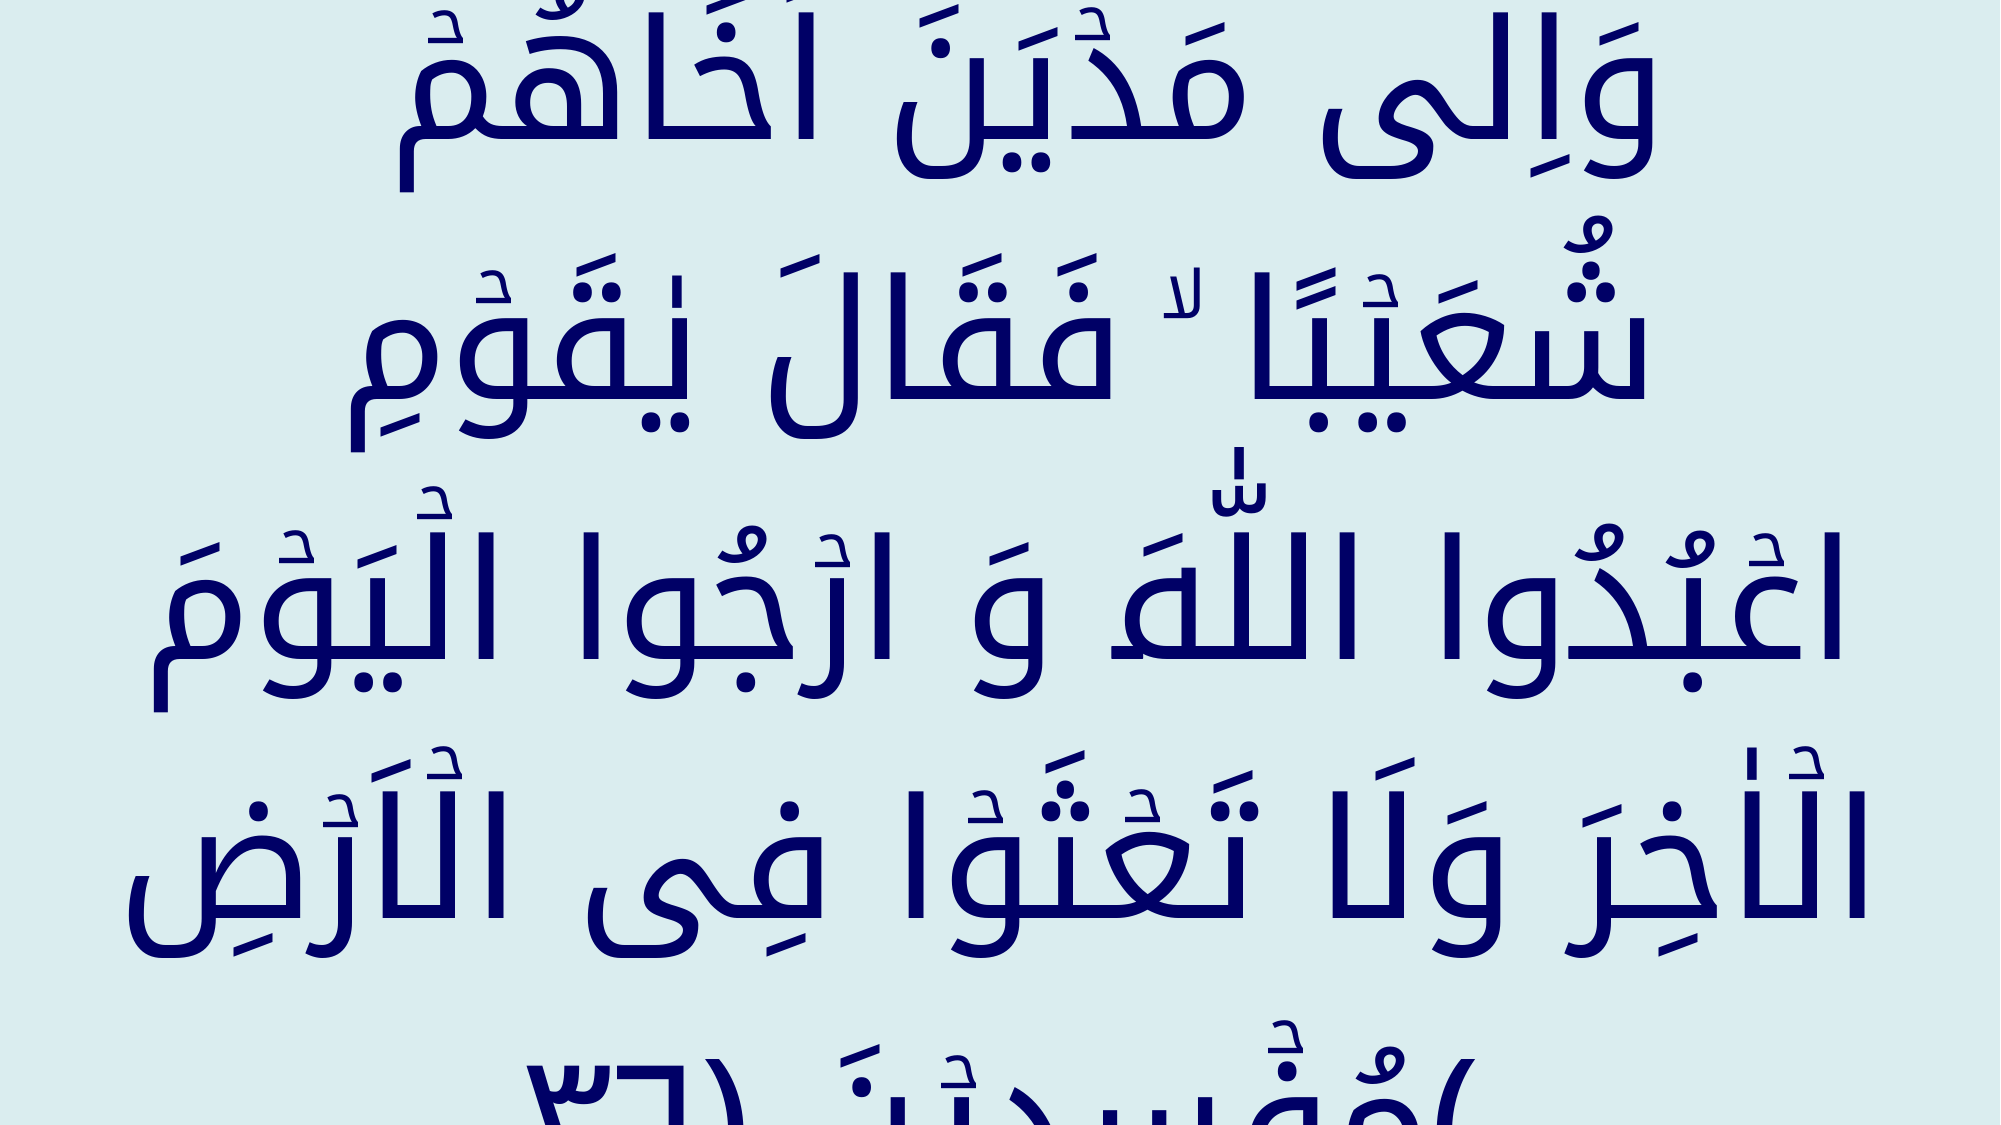

وَاِلٰى مَدۡيَنَ اَخَاهُمۡ شُعَيۡبًا ۙ فَقَالَ يٰقَوۡمِ اعۡبُدُوا اللّٰهَ وَ ارۡجُوا الۡيَوۡمَ الۡاٰخِرَ وَلَا تَعۡثَوۡا فِى الۡاَرۡضِ مُفۡسِدِيۡنَ ‏﴿﻿۳۶﻿﴾